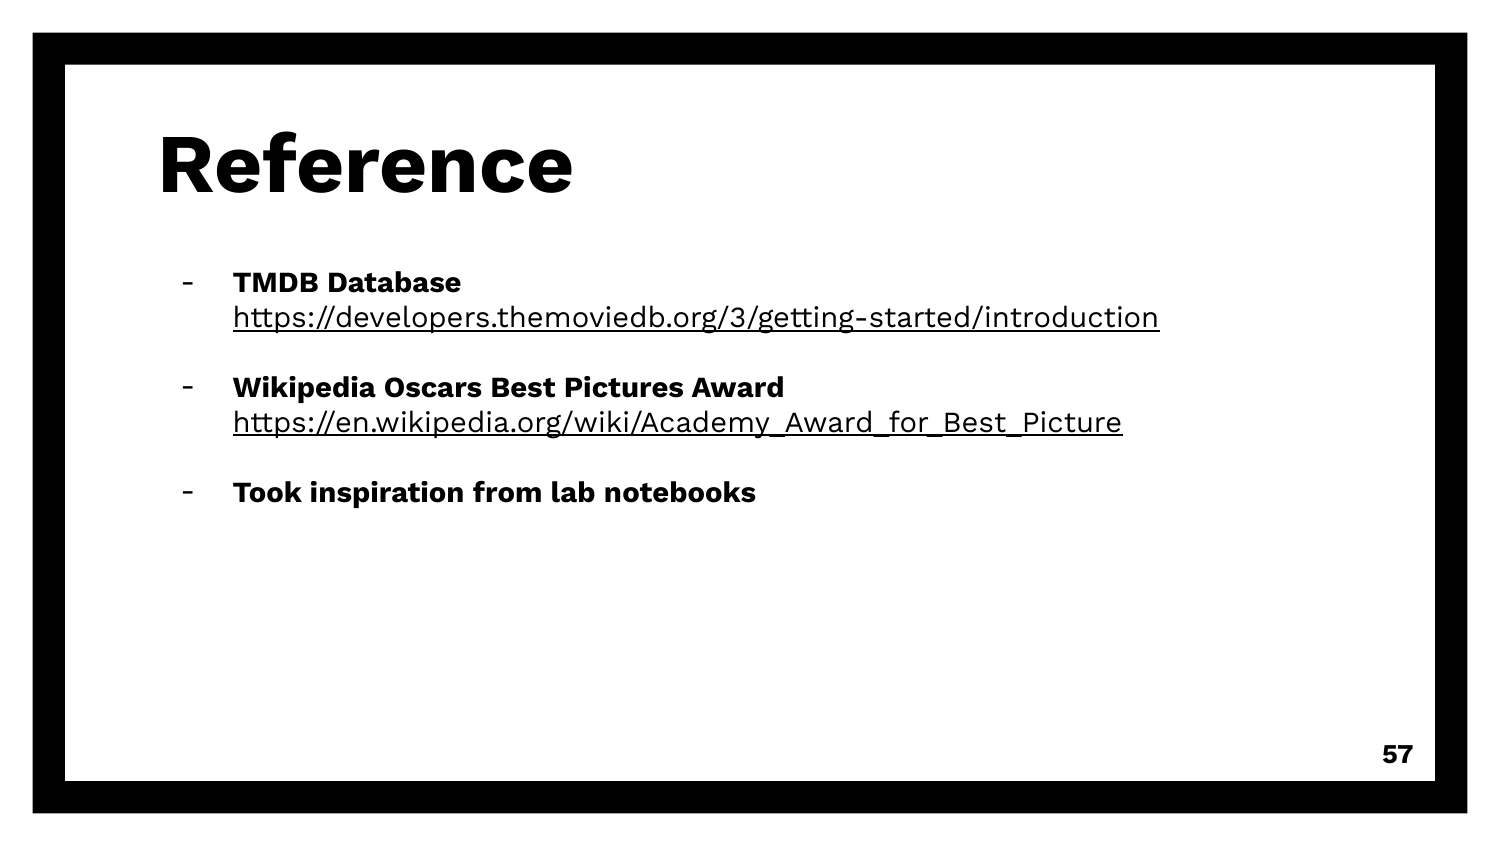

# Reference

TMDB Database https://developers.themoviedb.org/3/getting-started/introduction

Wikipedia Oscars Best Pictures Award https://en.wikipedia.org/wiki/Academy_Award_for_Best_Picture

Took inspiration from lab notebooks
57